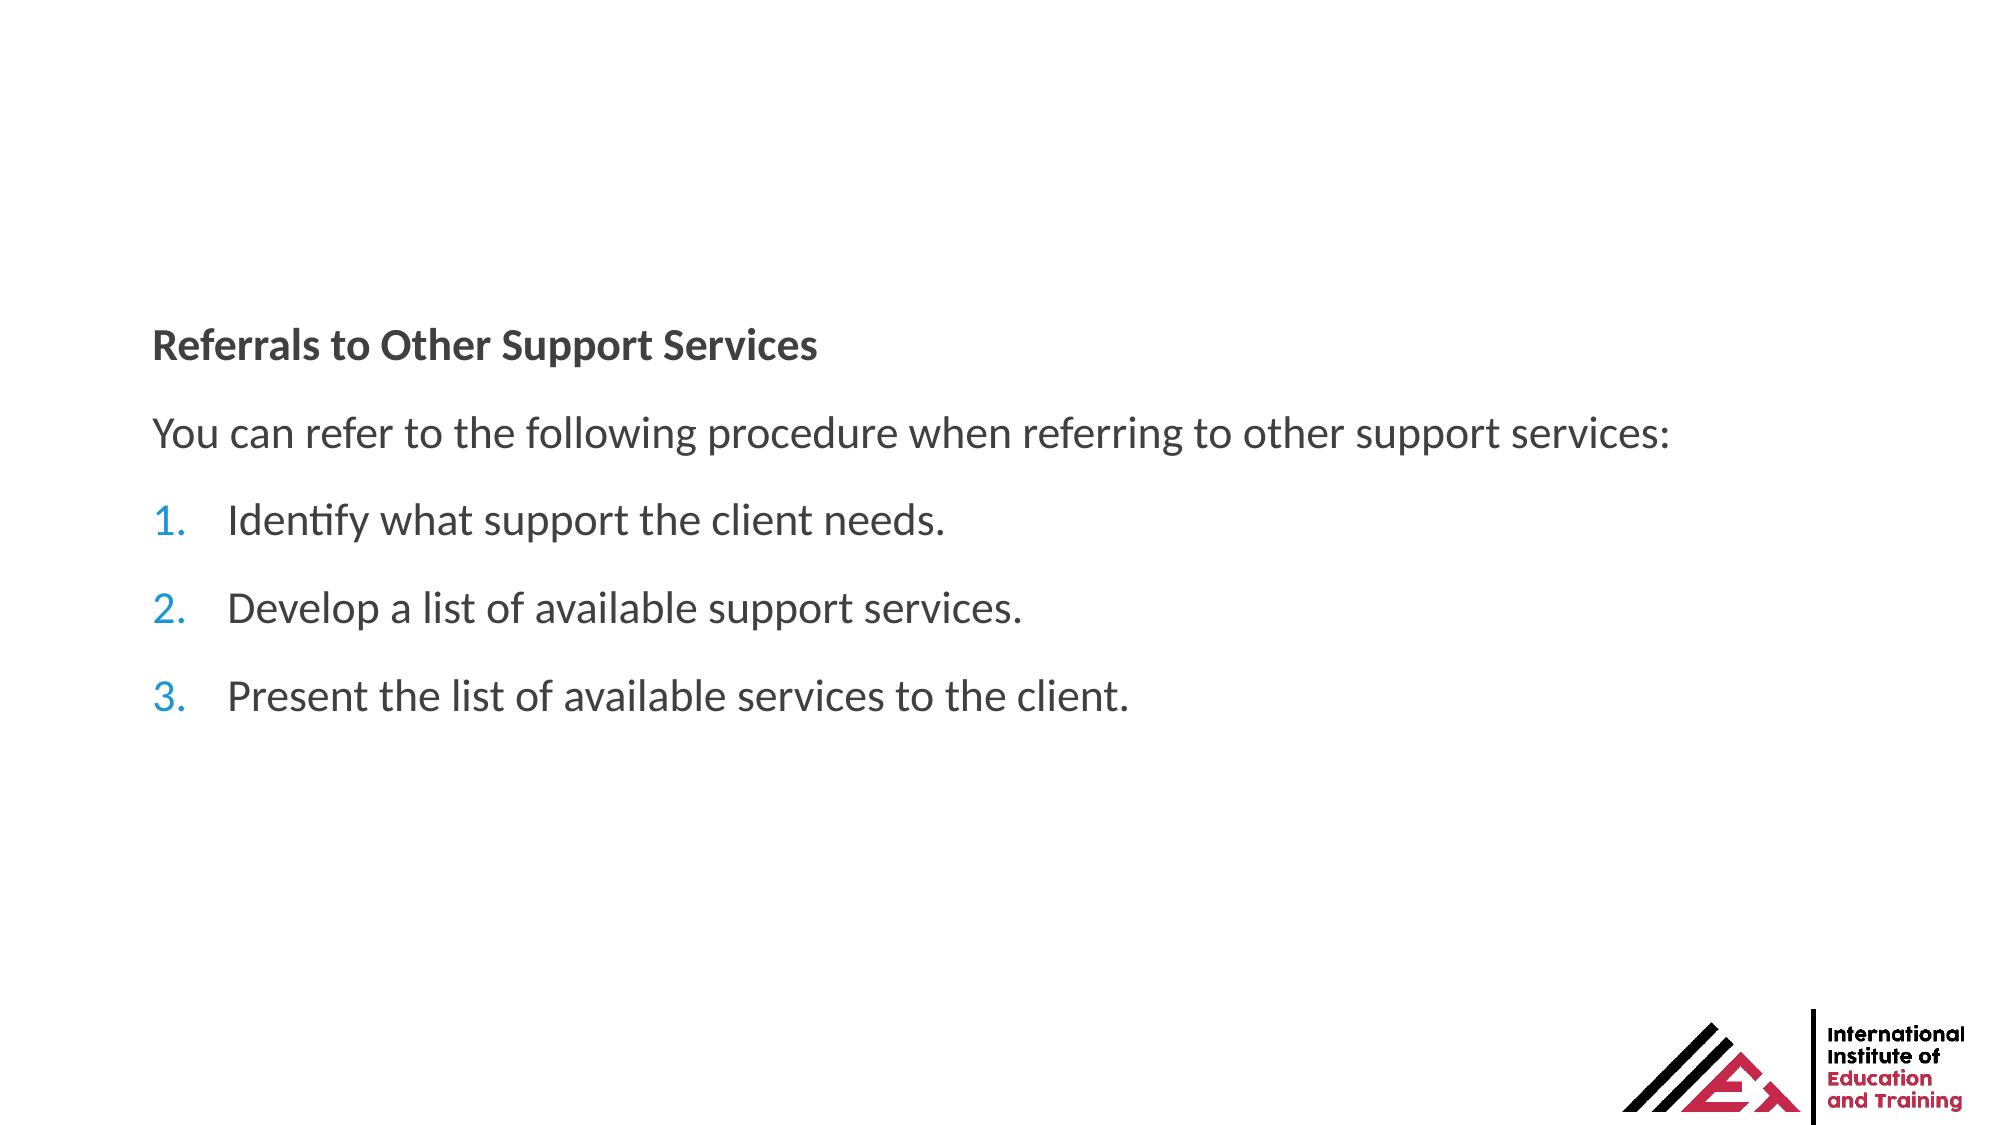

Referrals to Other Support Services
You can refer to the following procedure when referring to other support services:
Identify what support the client needs.
Develop a list of available support services.
Present the list of available services to the client.